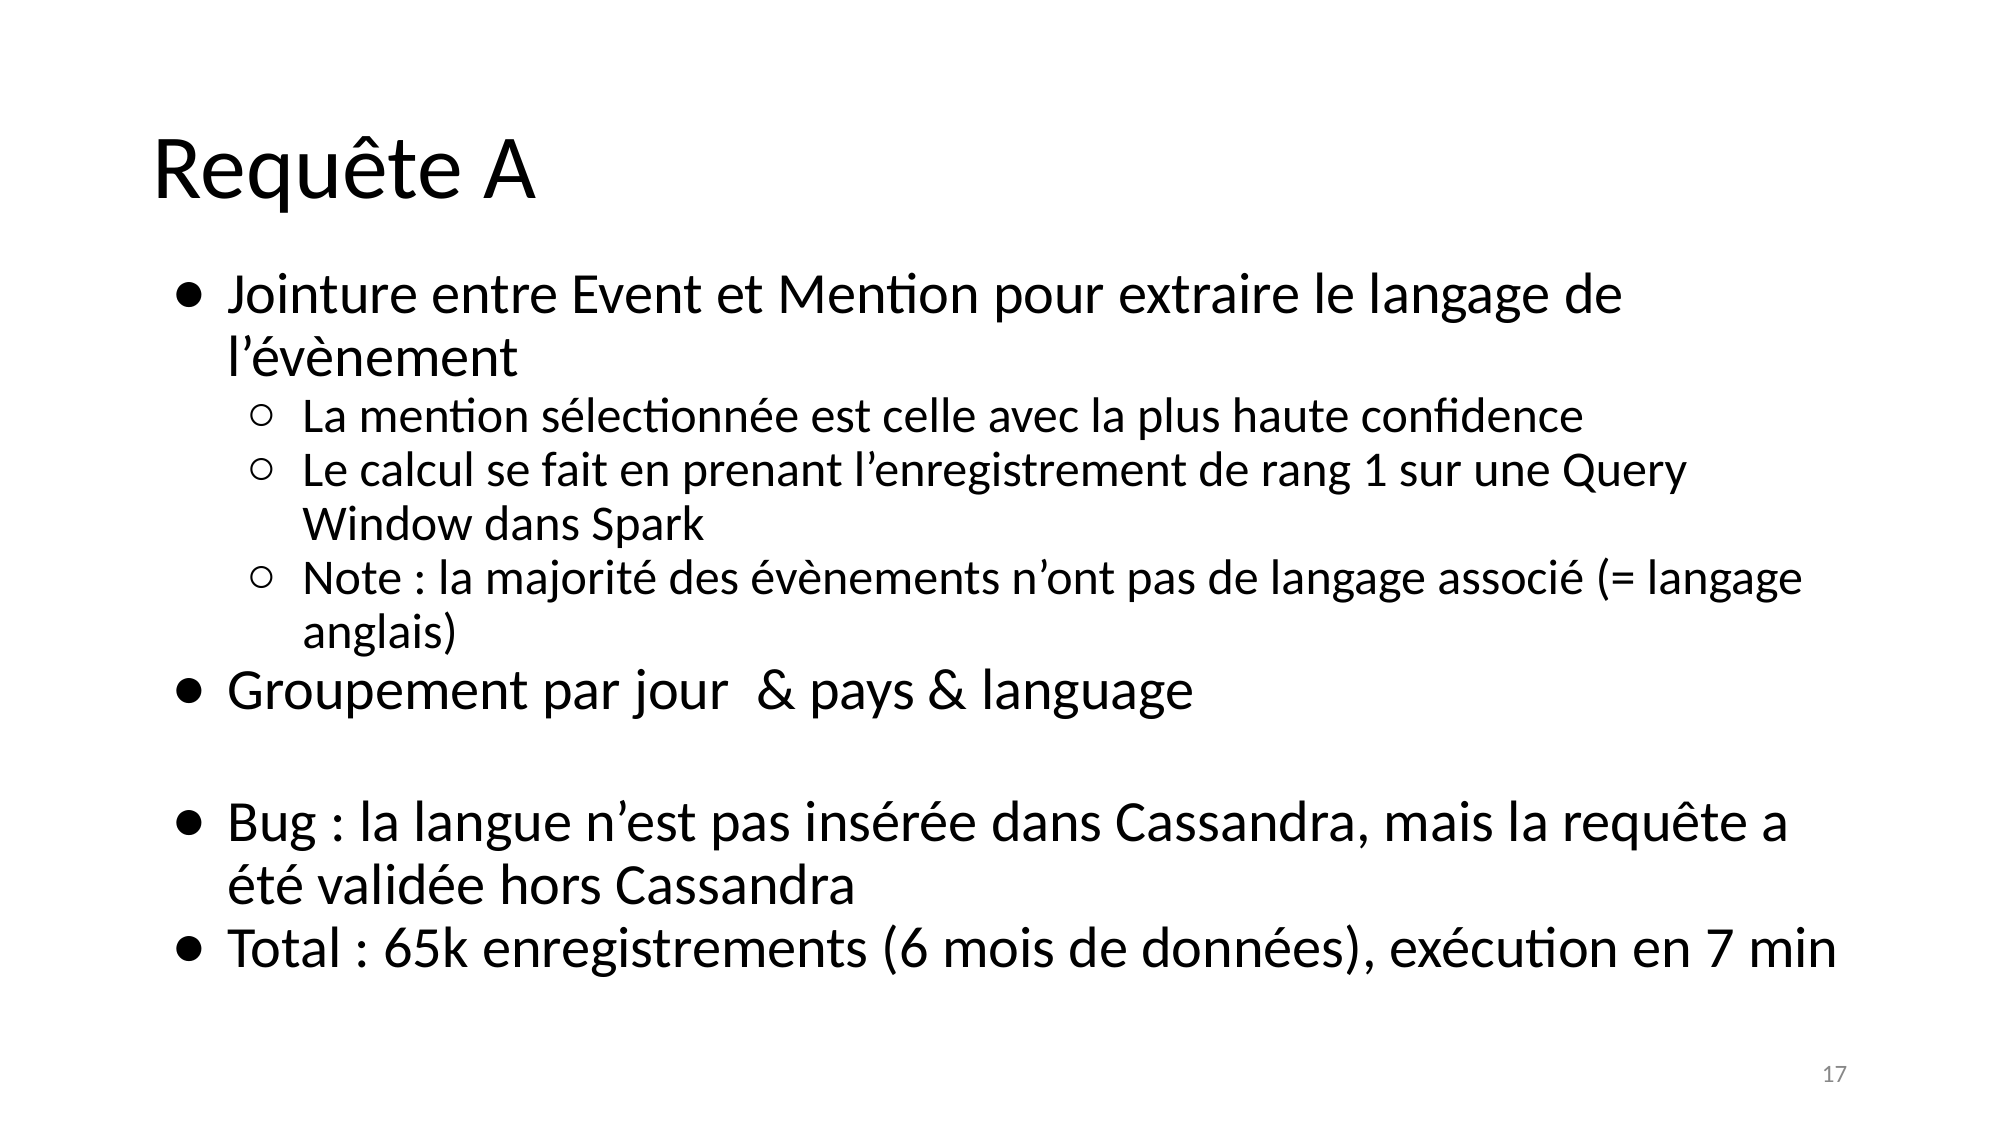

# Requête A
Jointure entre Event et Mention pour extraire le langage de l’évènement
La mention sélectionnée est celle avec la plus haute confidence
Le calcul se fait en prenant l’enregistrement de rang 1 sur une Query Window dans Spark
Note : la majorité des évènements n’ont pas de langage associé (= langage anglais)
Groupement par jour  & pays & language

Bug : la langue n’est pas insérée dans Cassandra, mais la requête a été validée hors Cassandra
Total : 65k enregistrements (6 mois de données), exécution en 7 min
17